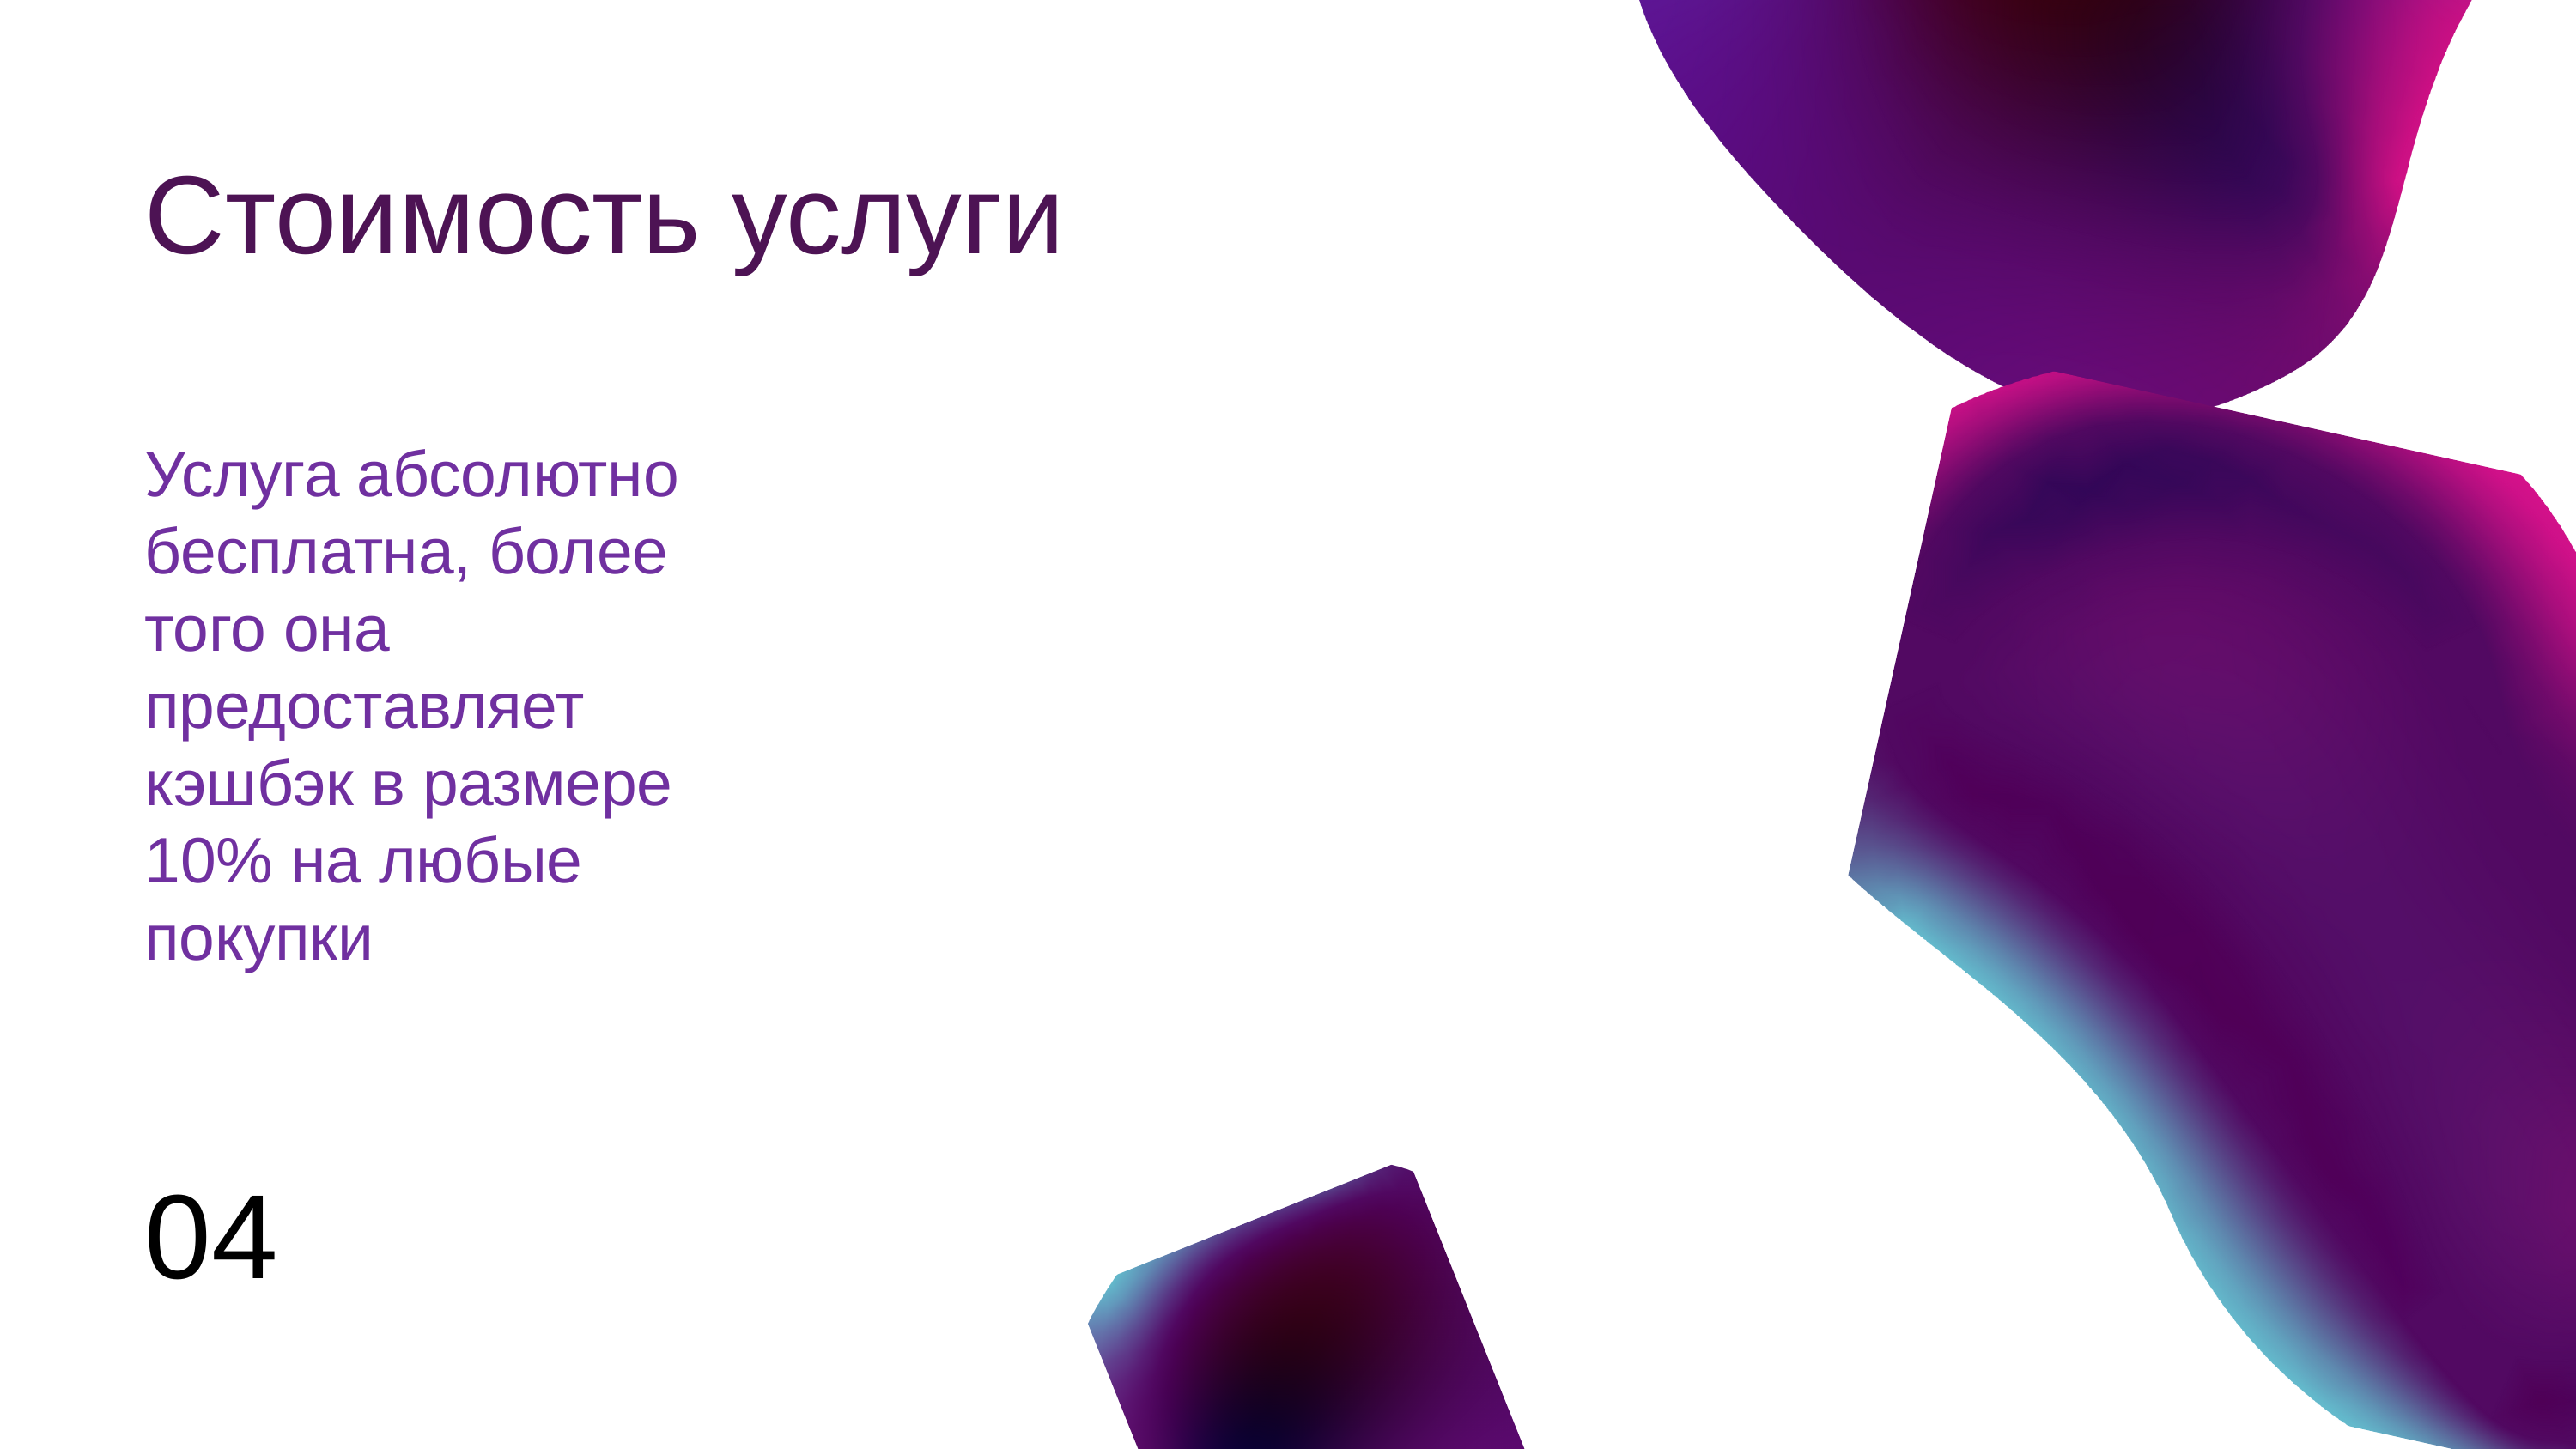

Стоимость услуги
Услуга абсолютно бесплатна, более того она предоставляет кэшбэк в размере 10% на любые покупки

04